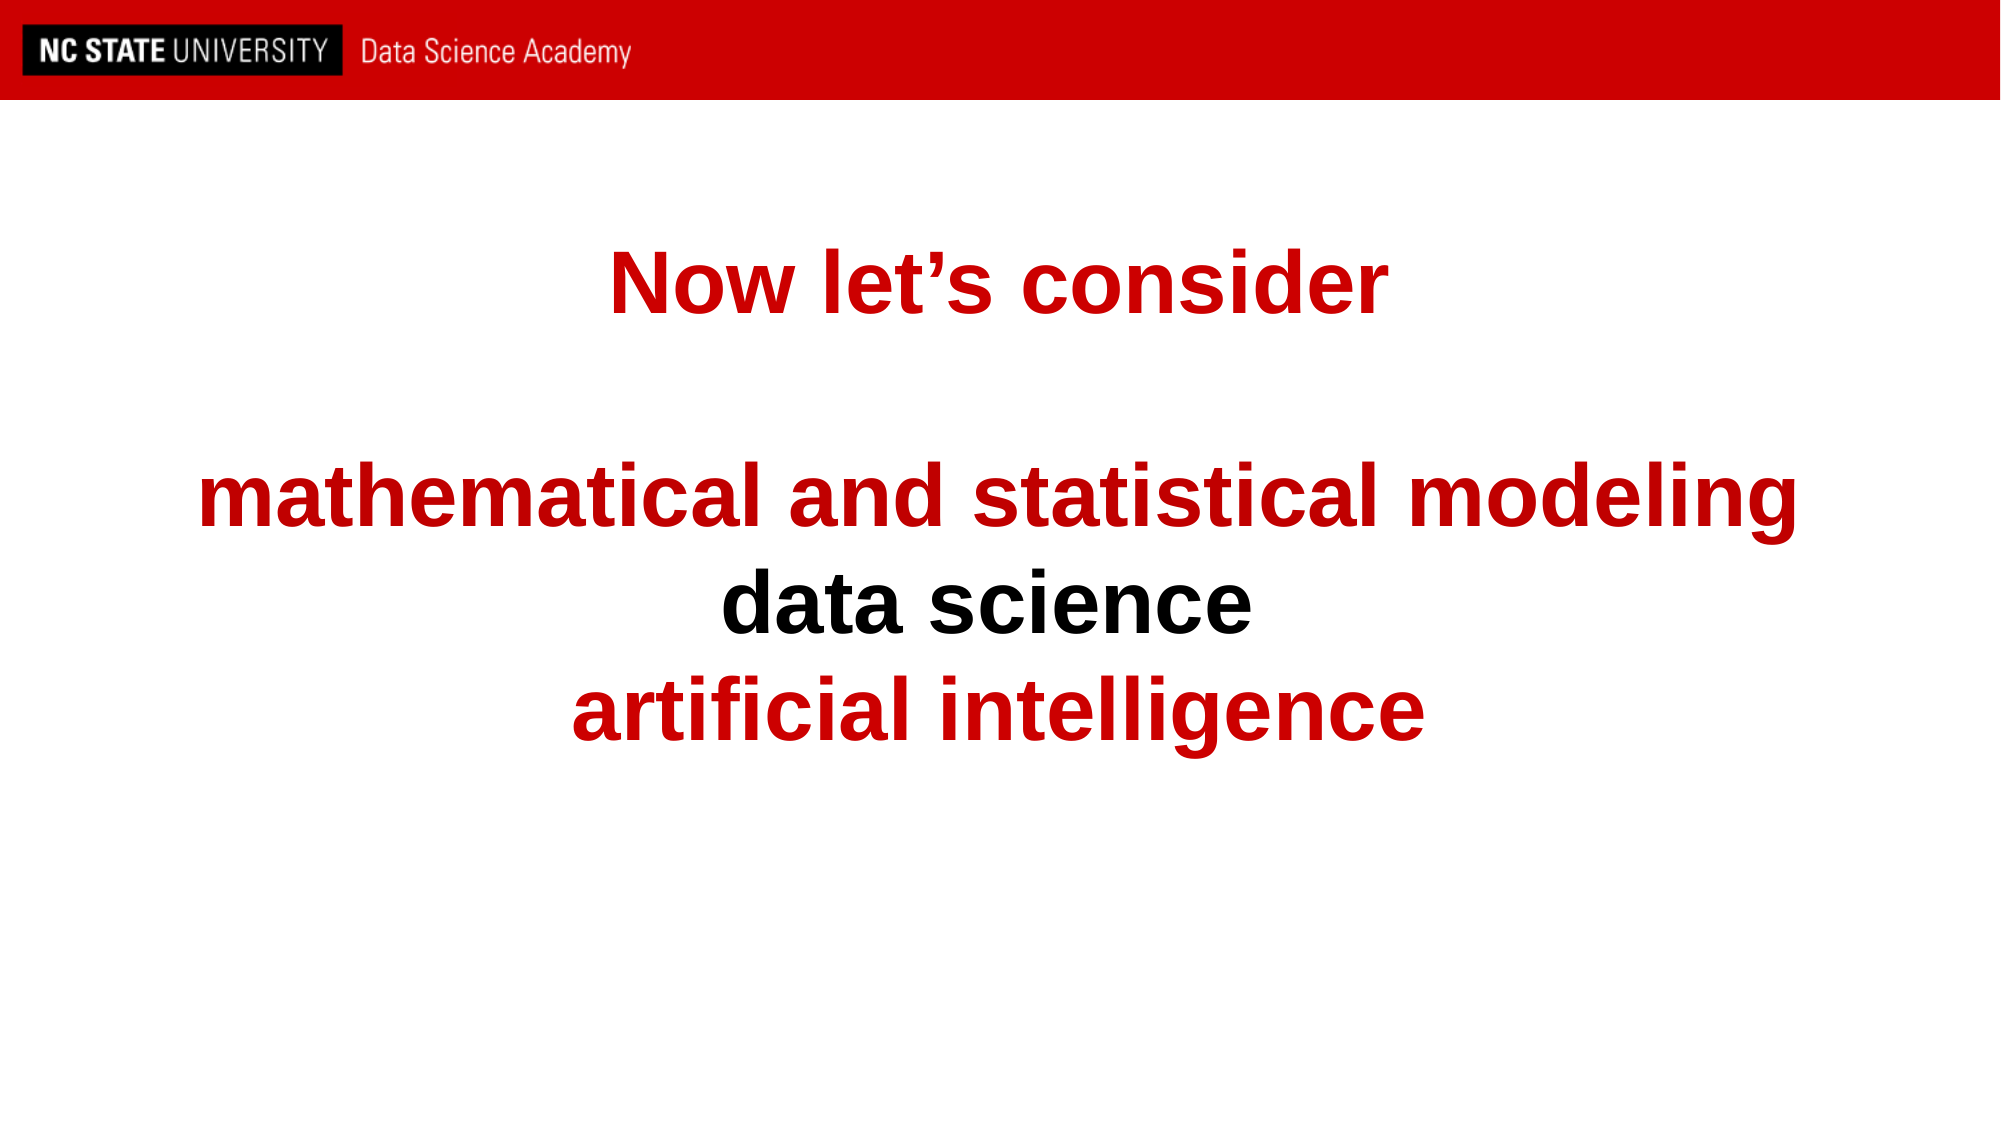

# Now let’s consider mathematical and statistical modeling data science artificial intelligence